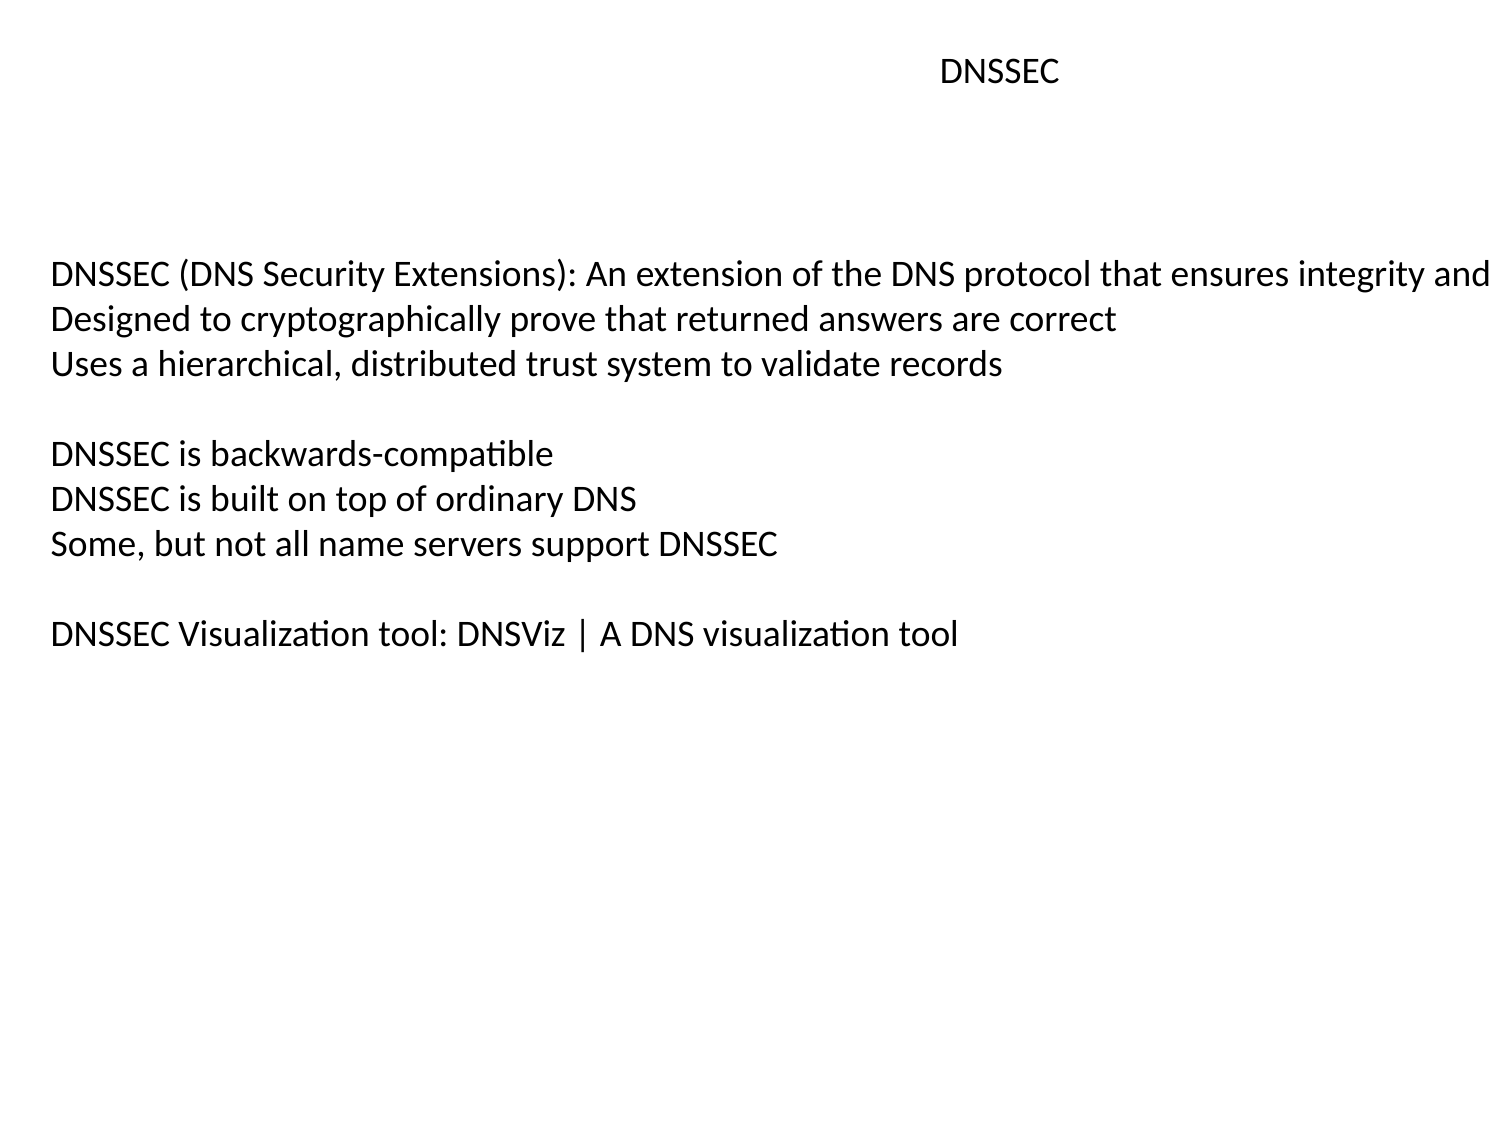

DNSSEC
DNSSEC (DNS Security Extensions): An extension of the DNS protocol that ensures integrity and authenticity on the results
Designed to cryptographically prove that returned answers are correct
Uses a hierarchical, distributed trust system to validate records

DNSSEC is backwards-compatible
DNSSEC is built on top of ordinary DNS
Some, but not all name servers support DNSSEC

DNSSEC Visualization tool: DNSViz | A DNS visualization tool